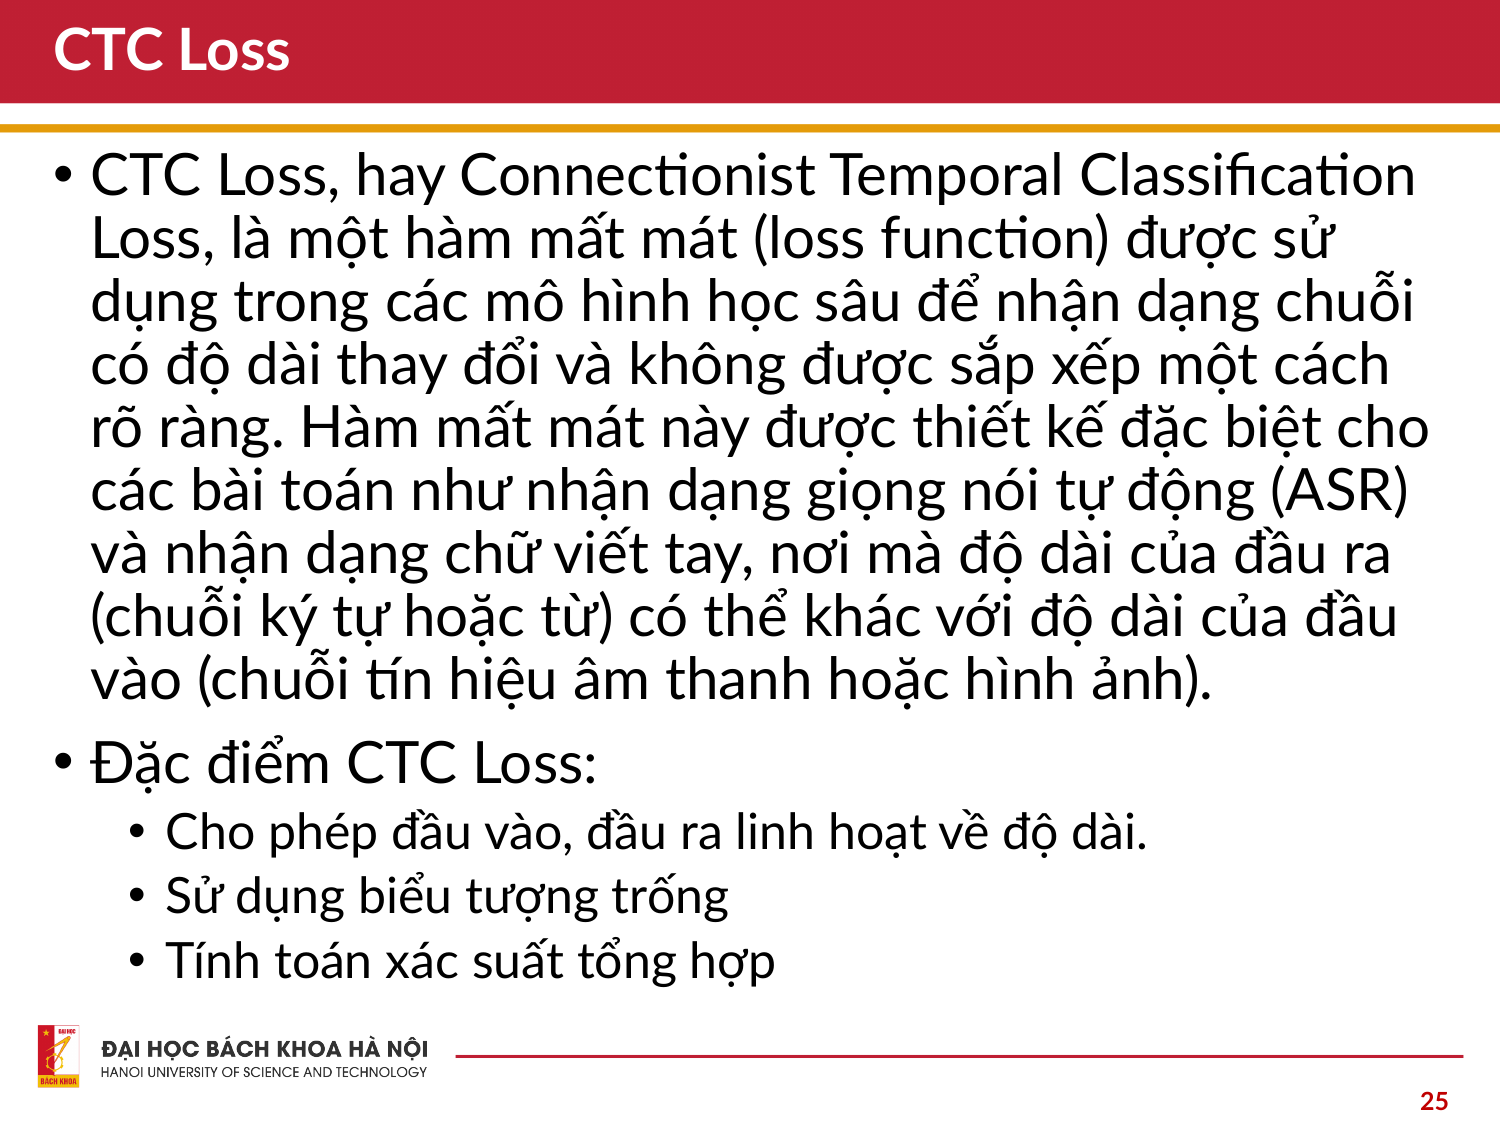

# CTC Loss
CTC Loss, hay Connectionist Temporal Classification Loss, là một hàm mất mát (loss function) được sử dụng trong các mô hình học sâu để nhận dạng chuỗi có độ dài thay đổi và không được sắp xếp một cách rõ ràng. Hàm mất mát này được thiết kế đặc biệt cho các bài toán như nhận dạng giọng nói tự động (ASR) và nhận dạng chữ viết tay, nơi mà độ dài của đầu ra (chuỗi ký tự hoặc từ) có thể khác với độ dài của đầu vào (chuỗi tín hiệu âm thanh hoặc hình ảnh).
Đặc điểm CTC Loss:
Cho phép đầu vào, đầu ra linh hoạt về độ dài.
Sử dụng biểu tượng trống
Tính toán xác suất tổng hợp
25